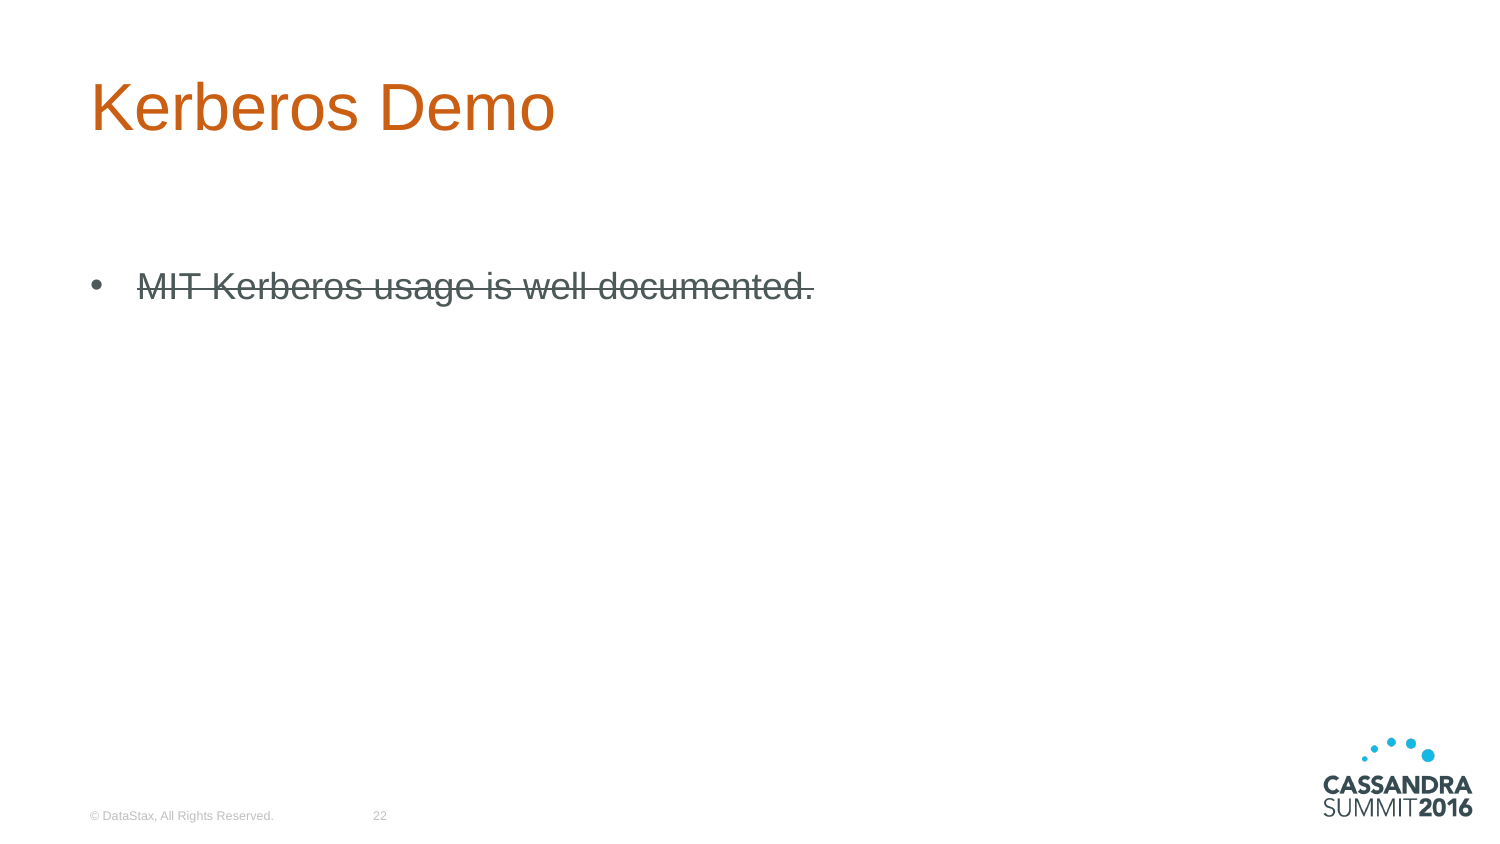

# Kerberos Demo

MIT Kerberos usage is well documented.
© DataStax, All Rights Reserved.
22